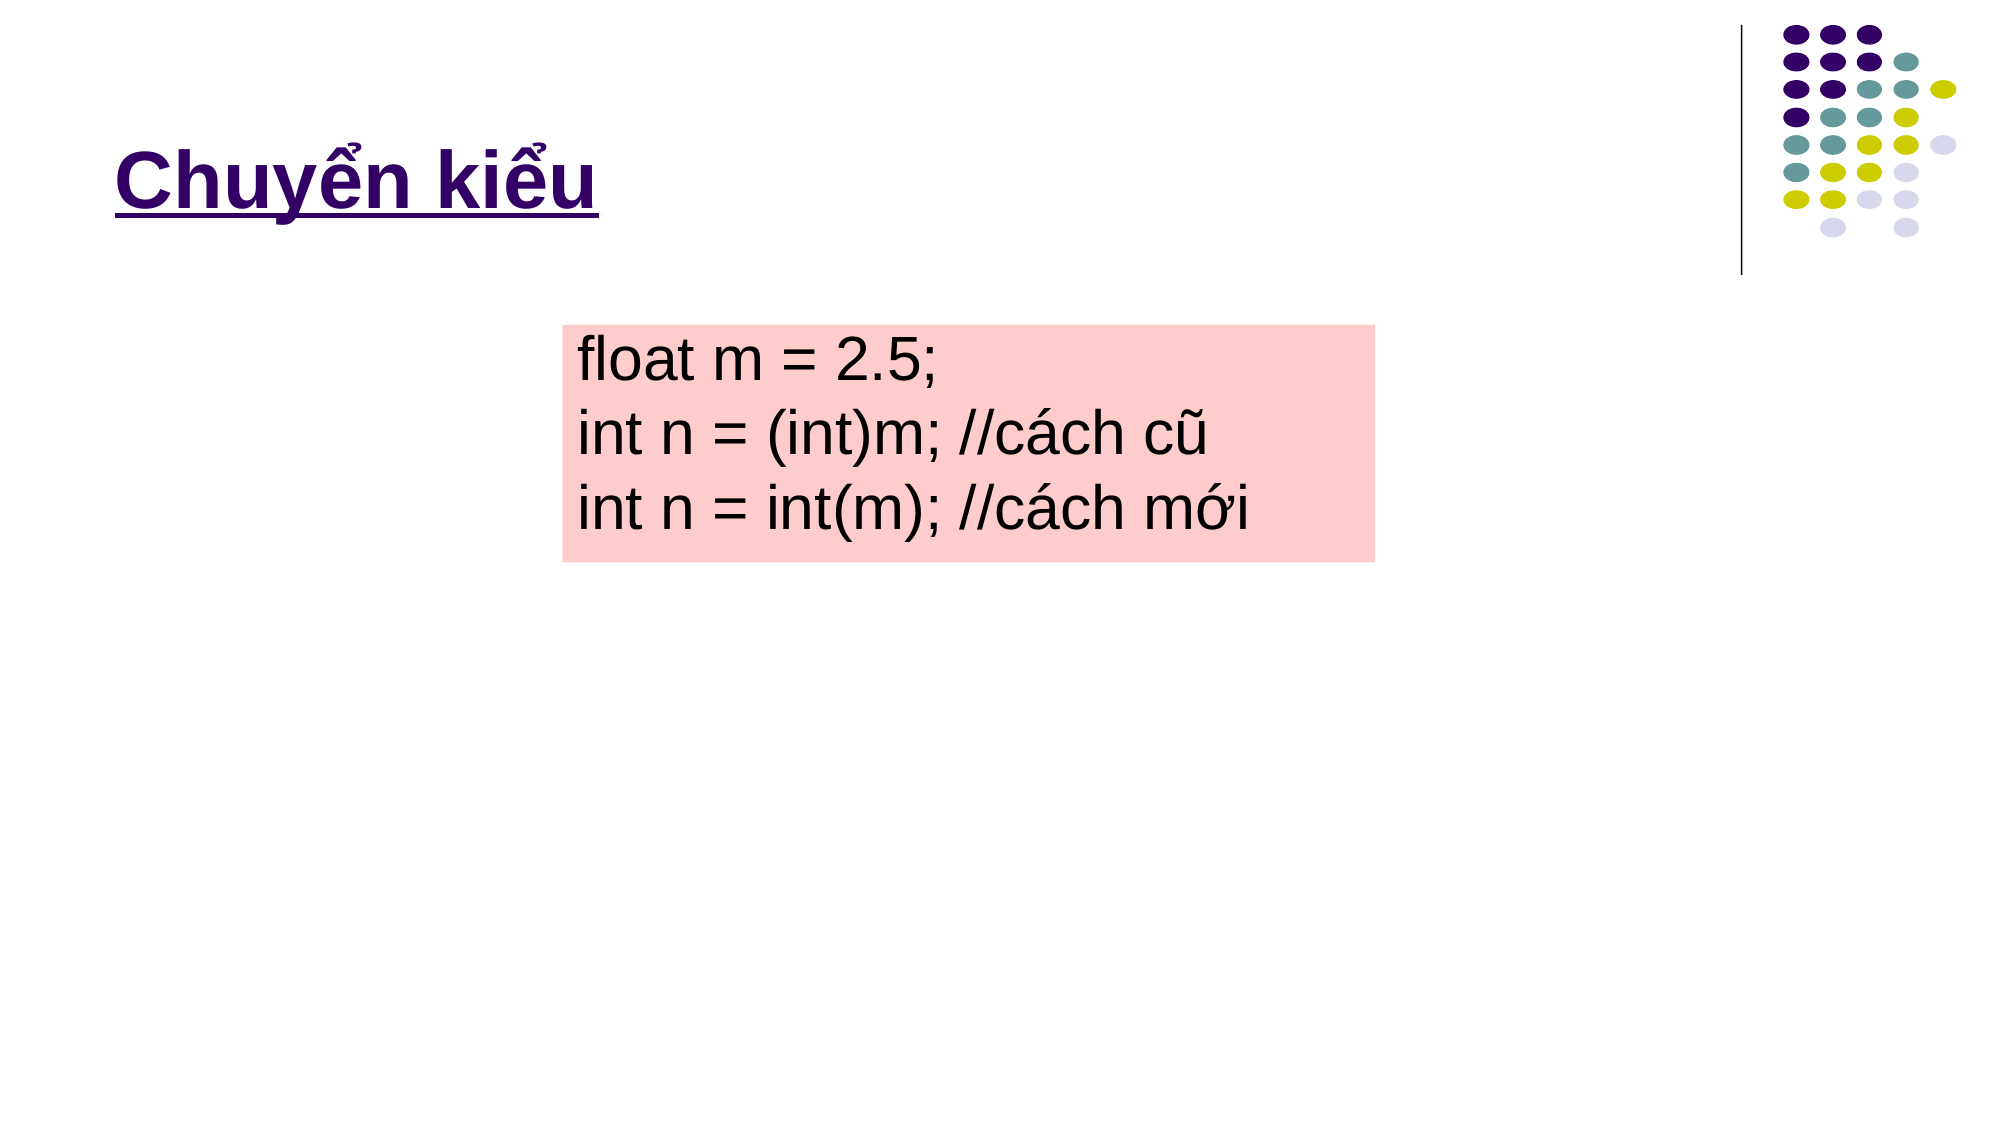

# Chuyển kiểu
float m = 2.5;
int n = (int)m; //cách cũ
int n = int(m); //cách mới